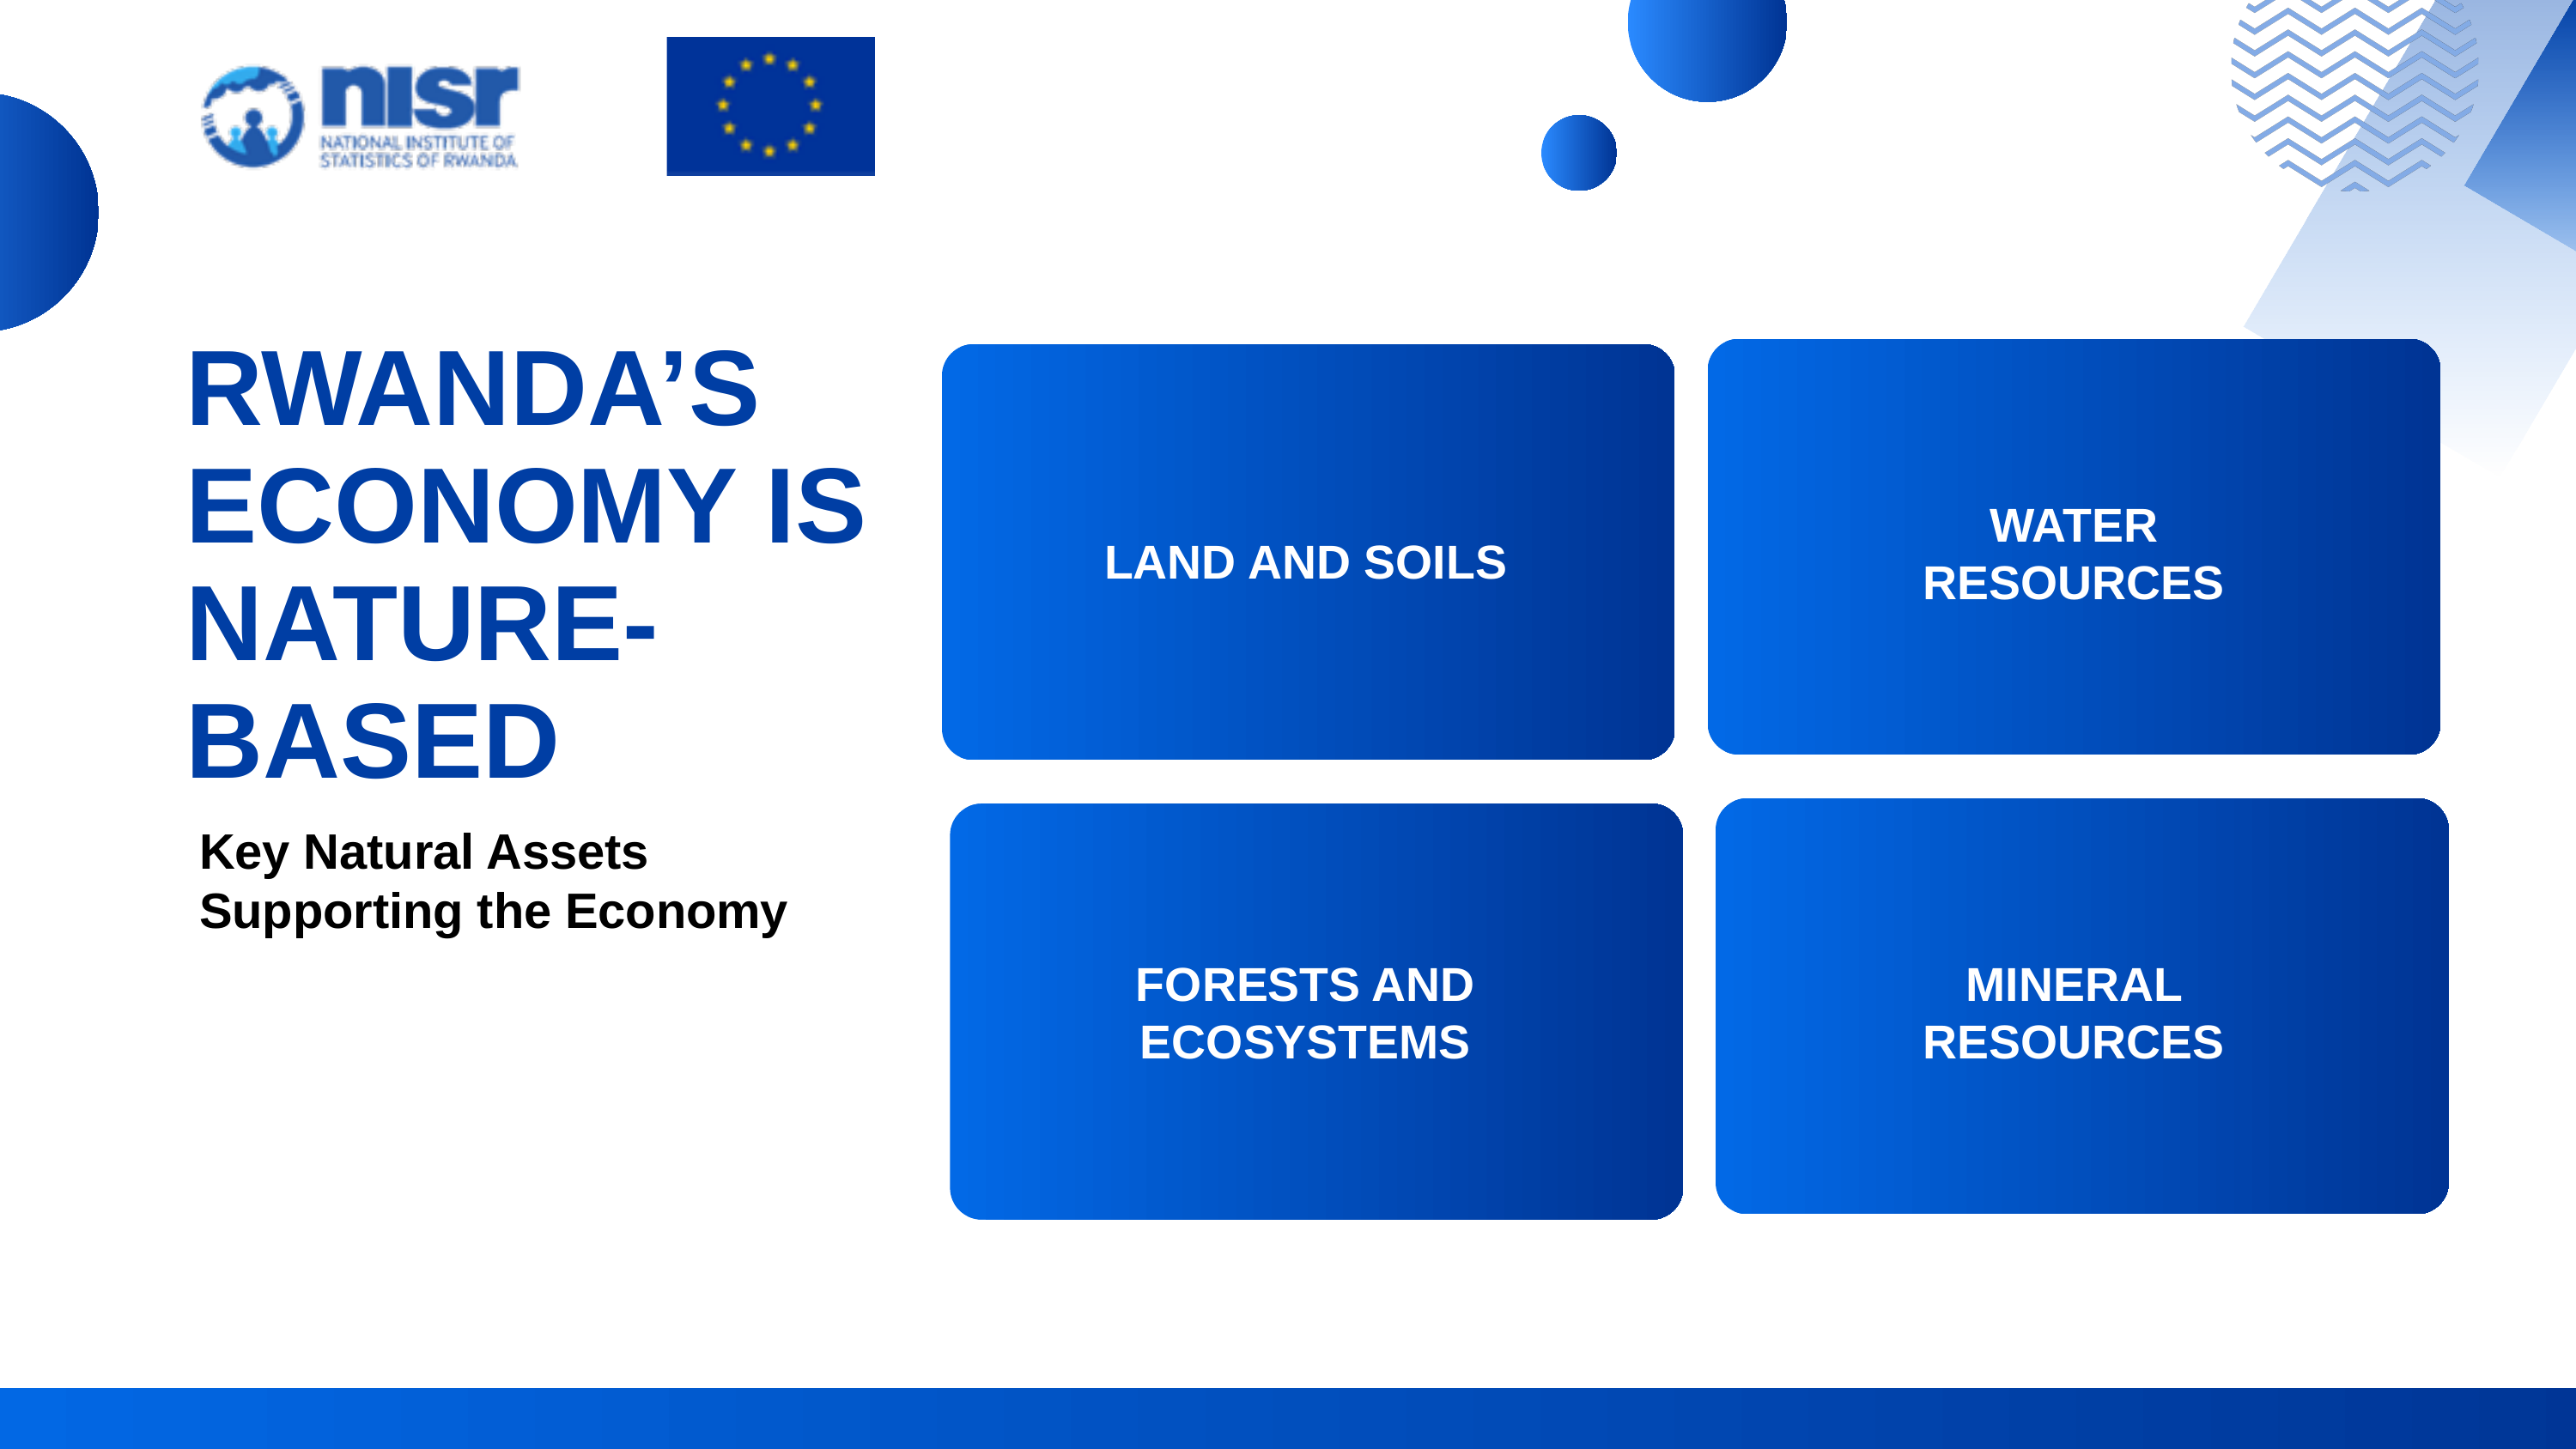

RWANDA’S ECONOMY IS NATURE-BASED

WATER RESOURCES
LAND AND SOILS

Key Natural Assets Supporting the Economy

FORESTS AND ECOSYSTEMS
MINERAL RESOURCES